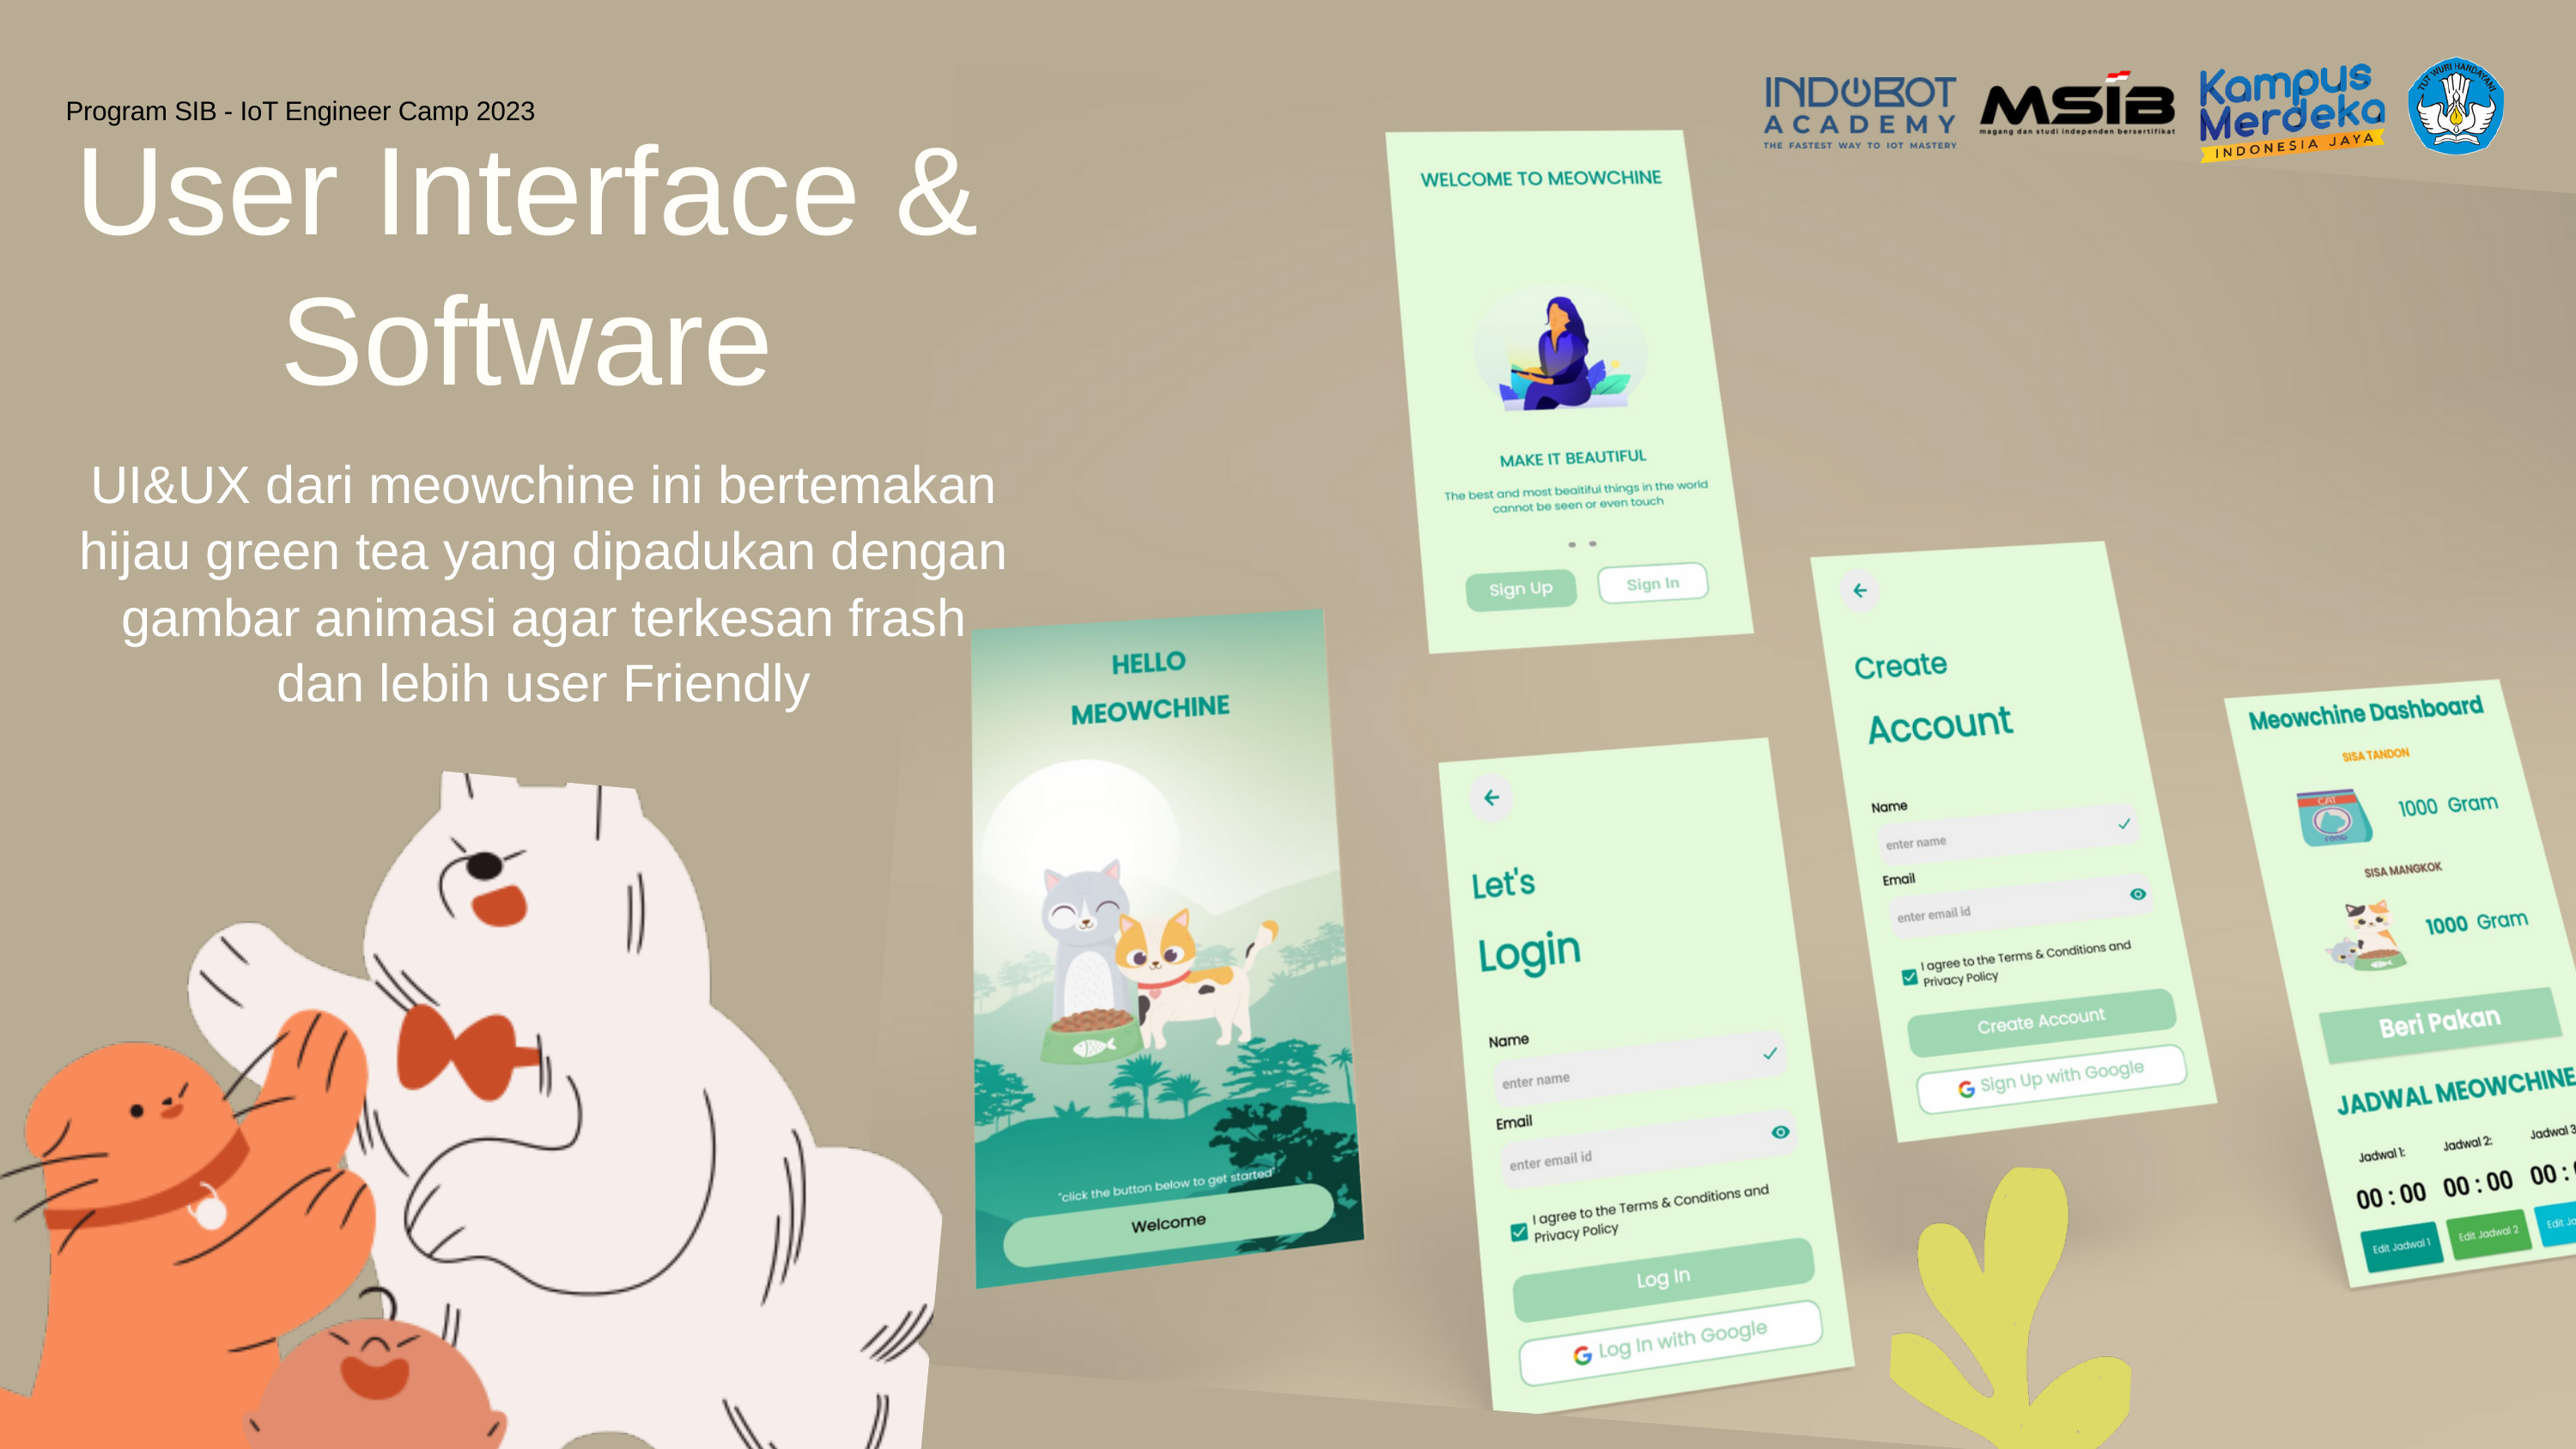

Program SIB - IoT Engineer Camp 2023
User Interface & Software

UI&UX dari meowchine ini bertemakan hijau green tea yang dipadukan dengan gambar animasi agar terkesan frash dan lebih user Friendly